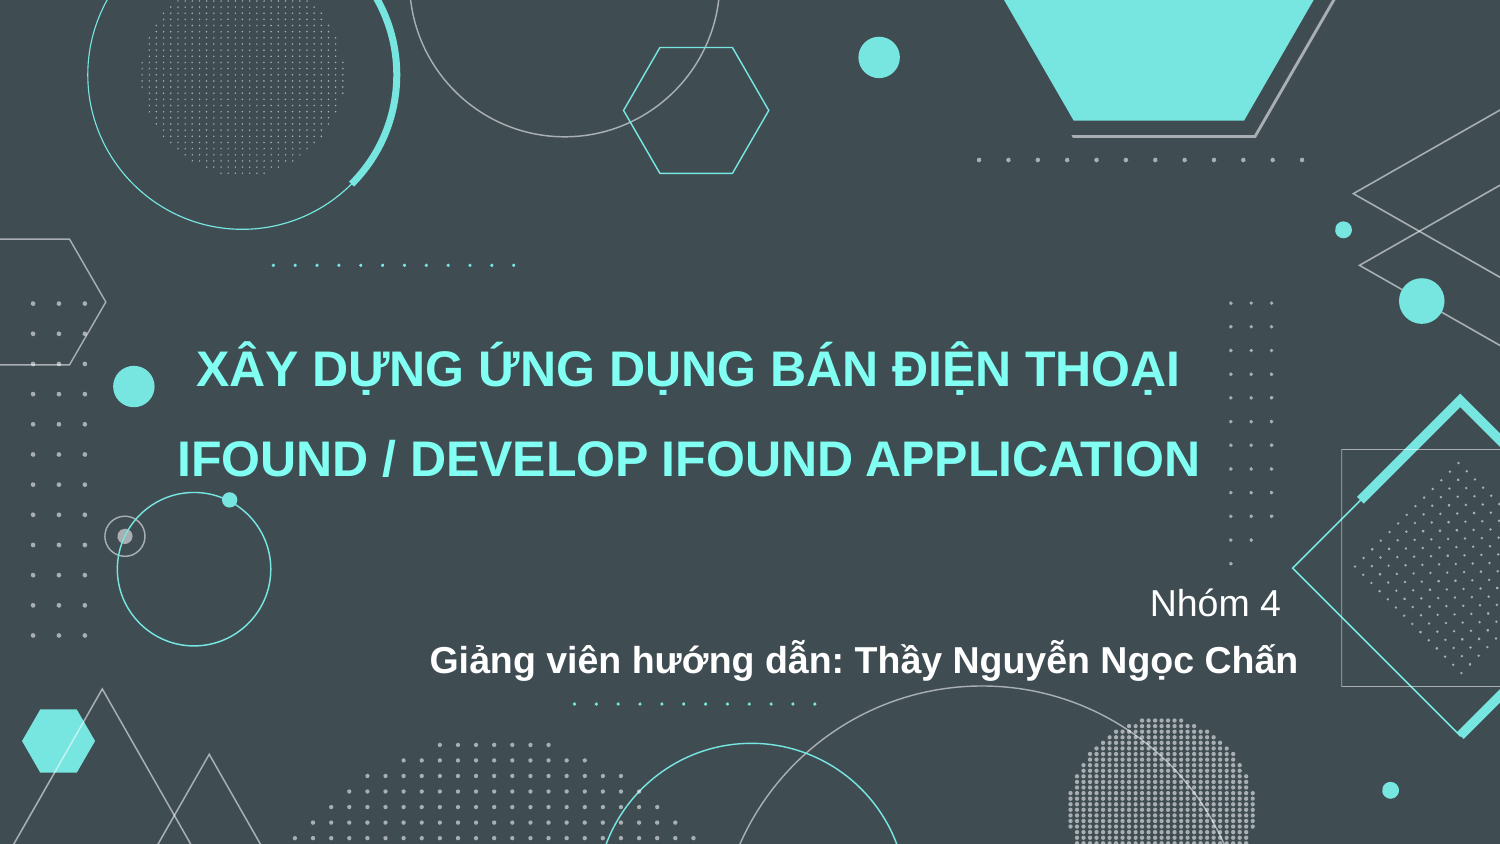

# XÂY DỰNG ỨNG DỤNG BÁN ĐIỆN THOẠI IFOUND / DEVELOP IFOUND APPLICATION
Nhóm 4
Giảng viên hướng dẫn: Thầy Nguyễn Ngọc Chấn